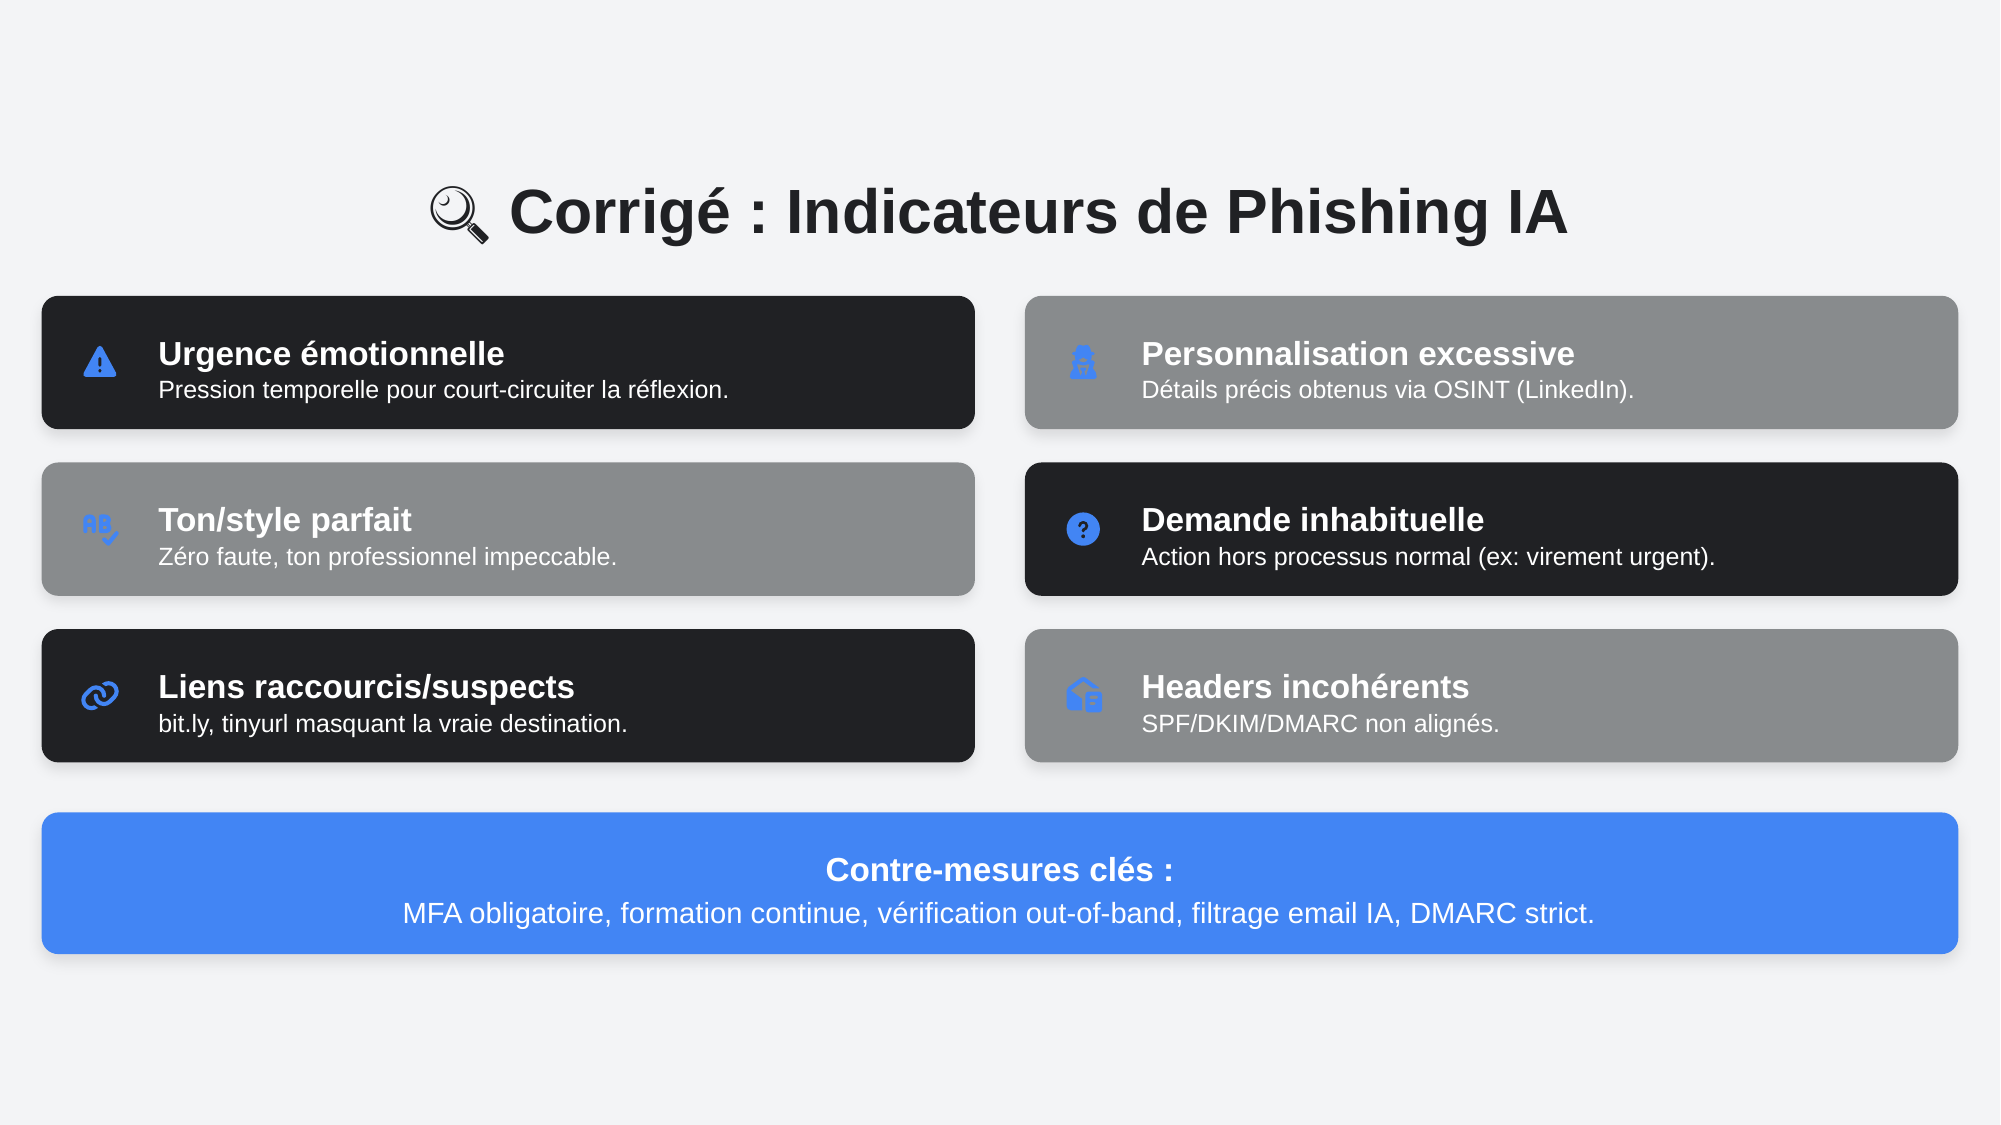

🔍 Corrigé : Indicateurs de Phishing IA

Urgence émotionnelle
Personnalisation excessive

Pression temporelle pour court-circuiter la réflexion.
Détails précis obtenus via OSINT (LinkedIn).

Ton/style parfait
Demande inhabituelle

Zéro faute, ton professionnel impeccable.
Action hors processus normal (ex: virement urgent).

Liens raccourcis/suspects
Headers incohérents

bit.ly, tinyurl masquant la vraie destination.
SPF/DKIM/DMARC non alignés.

Contre-mesures clés :
MFA obligatoire, formation continue, vérification out-of-band, filtrage email IA, DMARC strict.